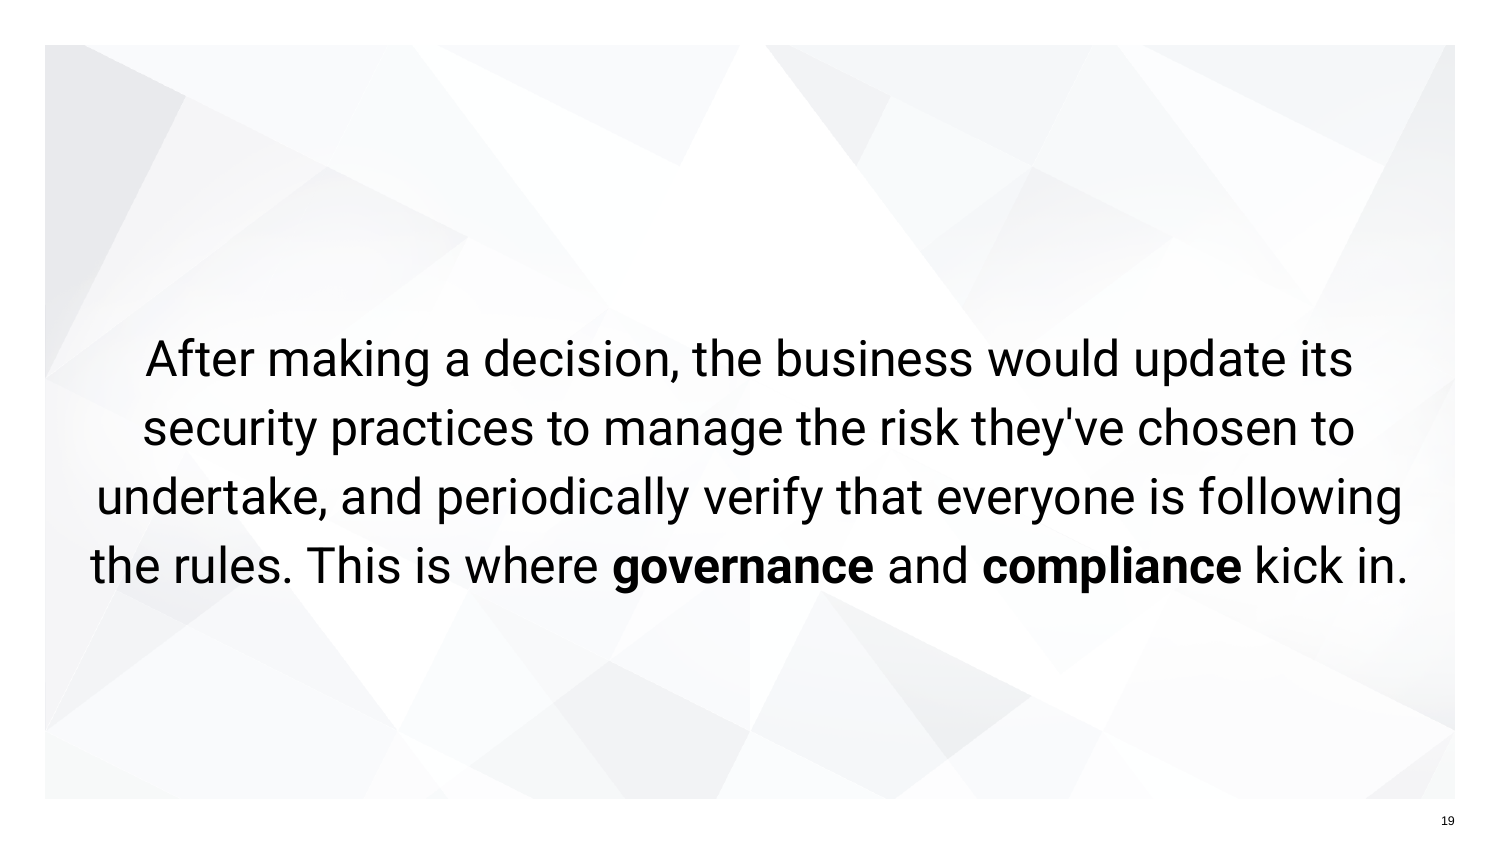

# After making a decision, the business would update its security practices to manage the risk they've chosen to undertake, and periodically verify that everyone is following the rules. This is where governance and compliance kick in.

19